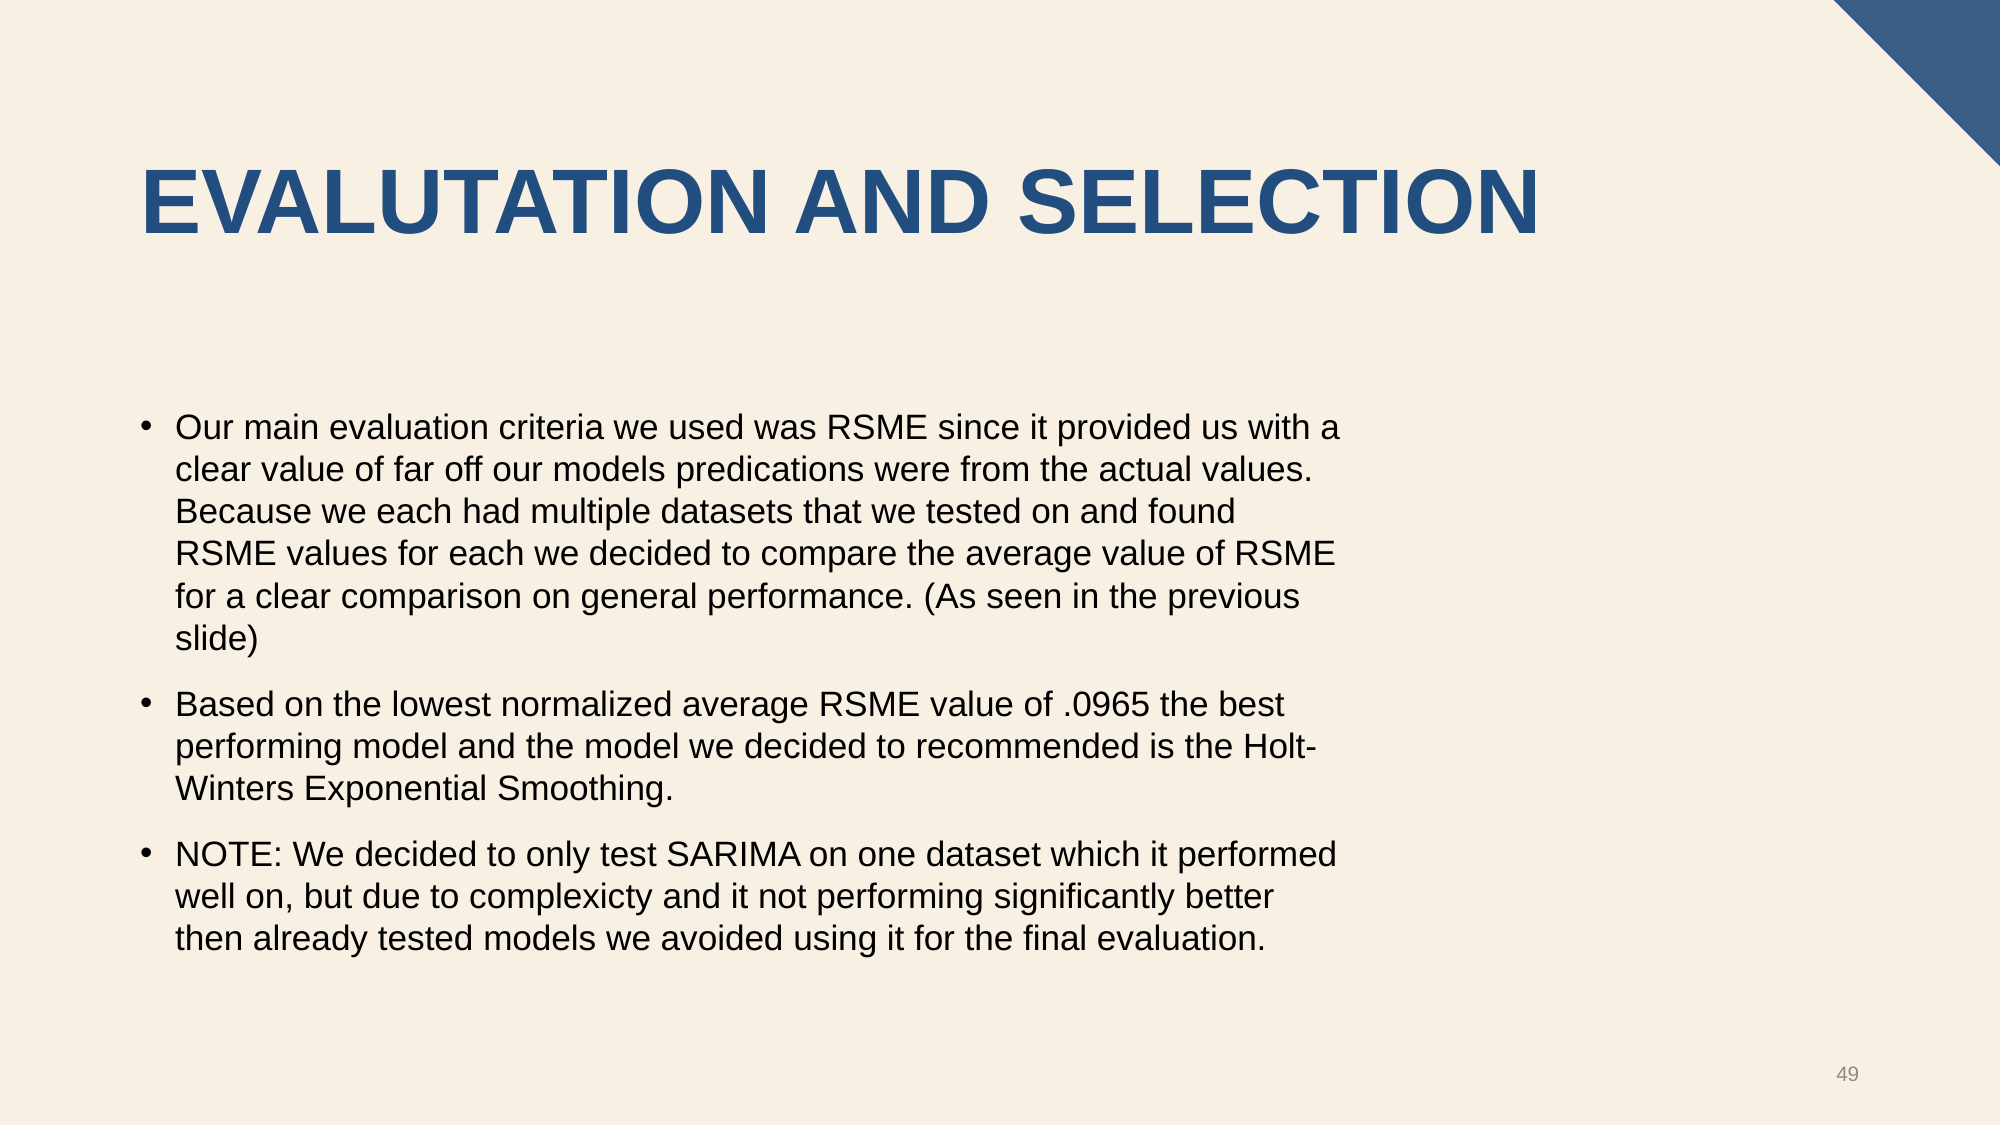

# Evalutation and Selection
Our main evaluation criteria we used was RSME since it provided us with a clear value of far off our models predications were from the actual values. Because we each had multiple datasets that we tested on and found RSME values for each we decided to compare the average value of RSME for a clear comparison on general performance. (As seen in the previous slide)
Based on the lowest normalized average RSME value of .0965 the best performing model and the model we decided to recommended is the Holt-Winters Exponential Smoothing.
NOTE: We decided to only test SARIMA on one dataset which it performed well on, but due to complexicty and it not performing significantly better then already tested models we avoided using it for the final evaluation.
49